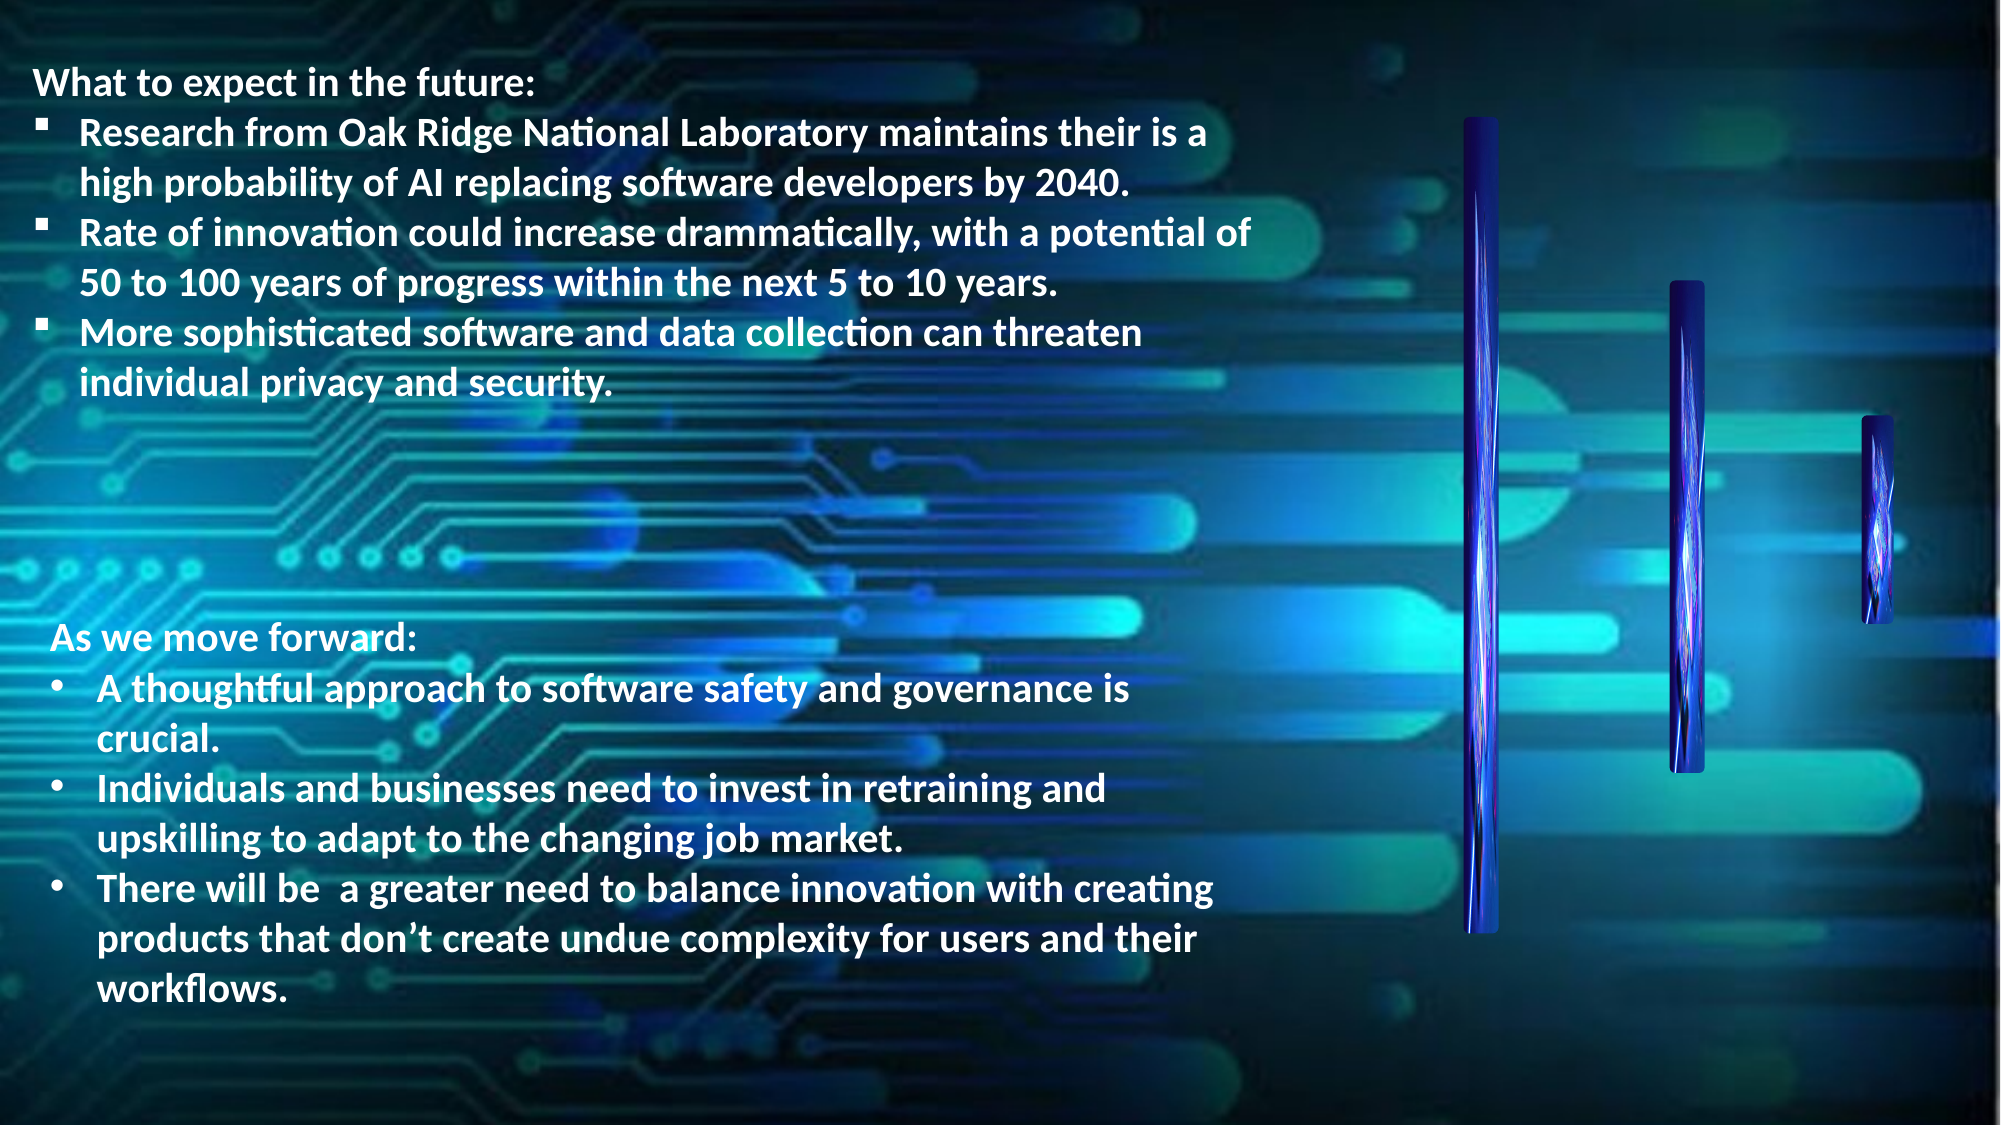

What to expect in the future:
Research from Oak Ridge National Laboratory maintains their is a high probability of AI replacing software developers by 2040.
Rate of innovation could increase drammatically, with a potential of 50 to 100 years of progress within the next 5 to 10 years.
More sophisticated software and data collection can threaten individual privacy and security.

As we move forward:
A thoughtful approach to software safety and governance is crucial.
Individuals and businesses need to invest in retraining and upskilling to adapt to the changing job market.
There will be  a greater need to balance innovation with creating products that don’t create undue complexity for users and their workflows.